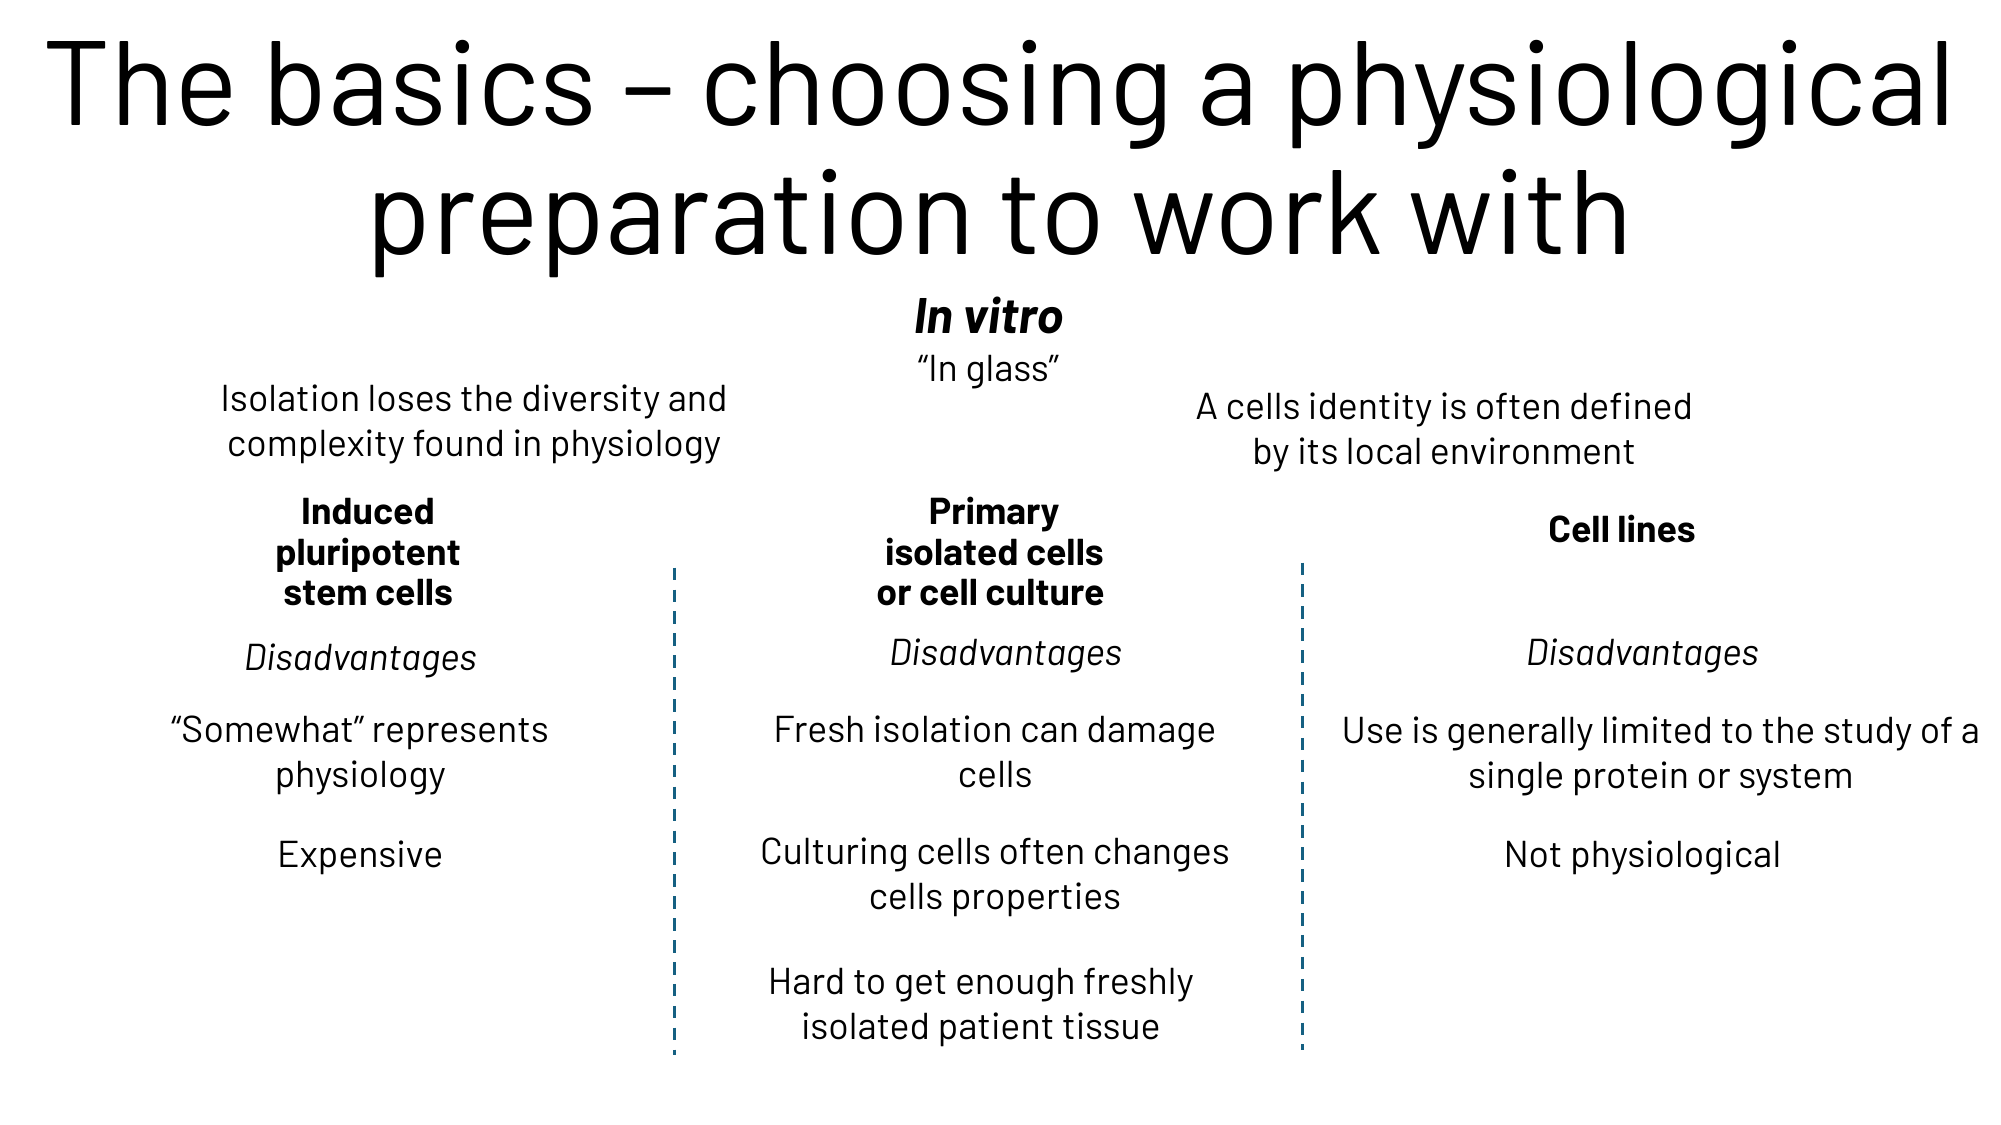

# The basics – choosing a physiological preparation to work with
In vitro
“In glass”
Isolation loses the diversity and complexity found in physiology
A cells identity is often defined by its local environment
Induced pluripotent stem cells
Primary isolated cells or cell culture
Cell lines
Disadvantages
Disadvantages
Disadvantages
“Somewhat” represents physiology
Fresh isolation can damage cells
Use is generally limited to the study of a single protein or system
Culturing cells often changes cells properties
Expensive
Not physiological
Hard to get enough freshly isolated patient tissue